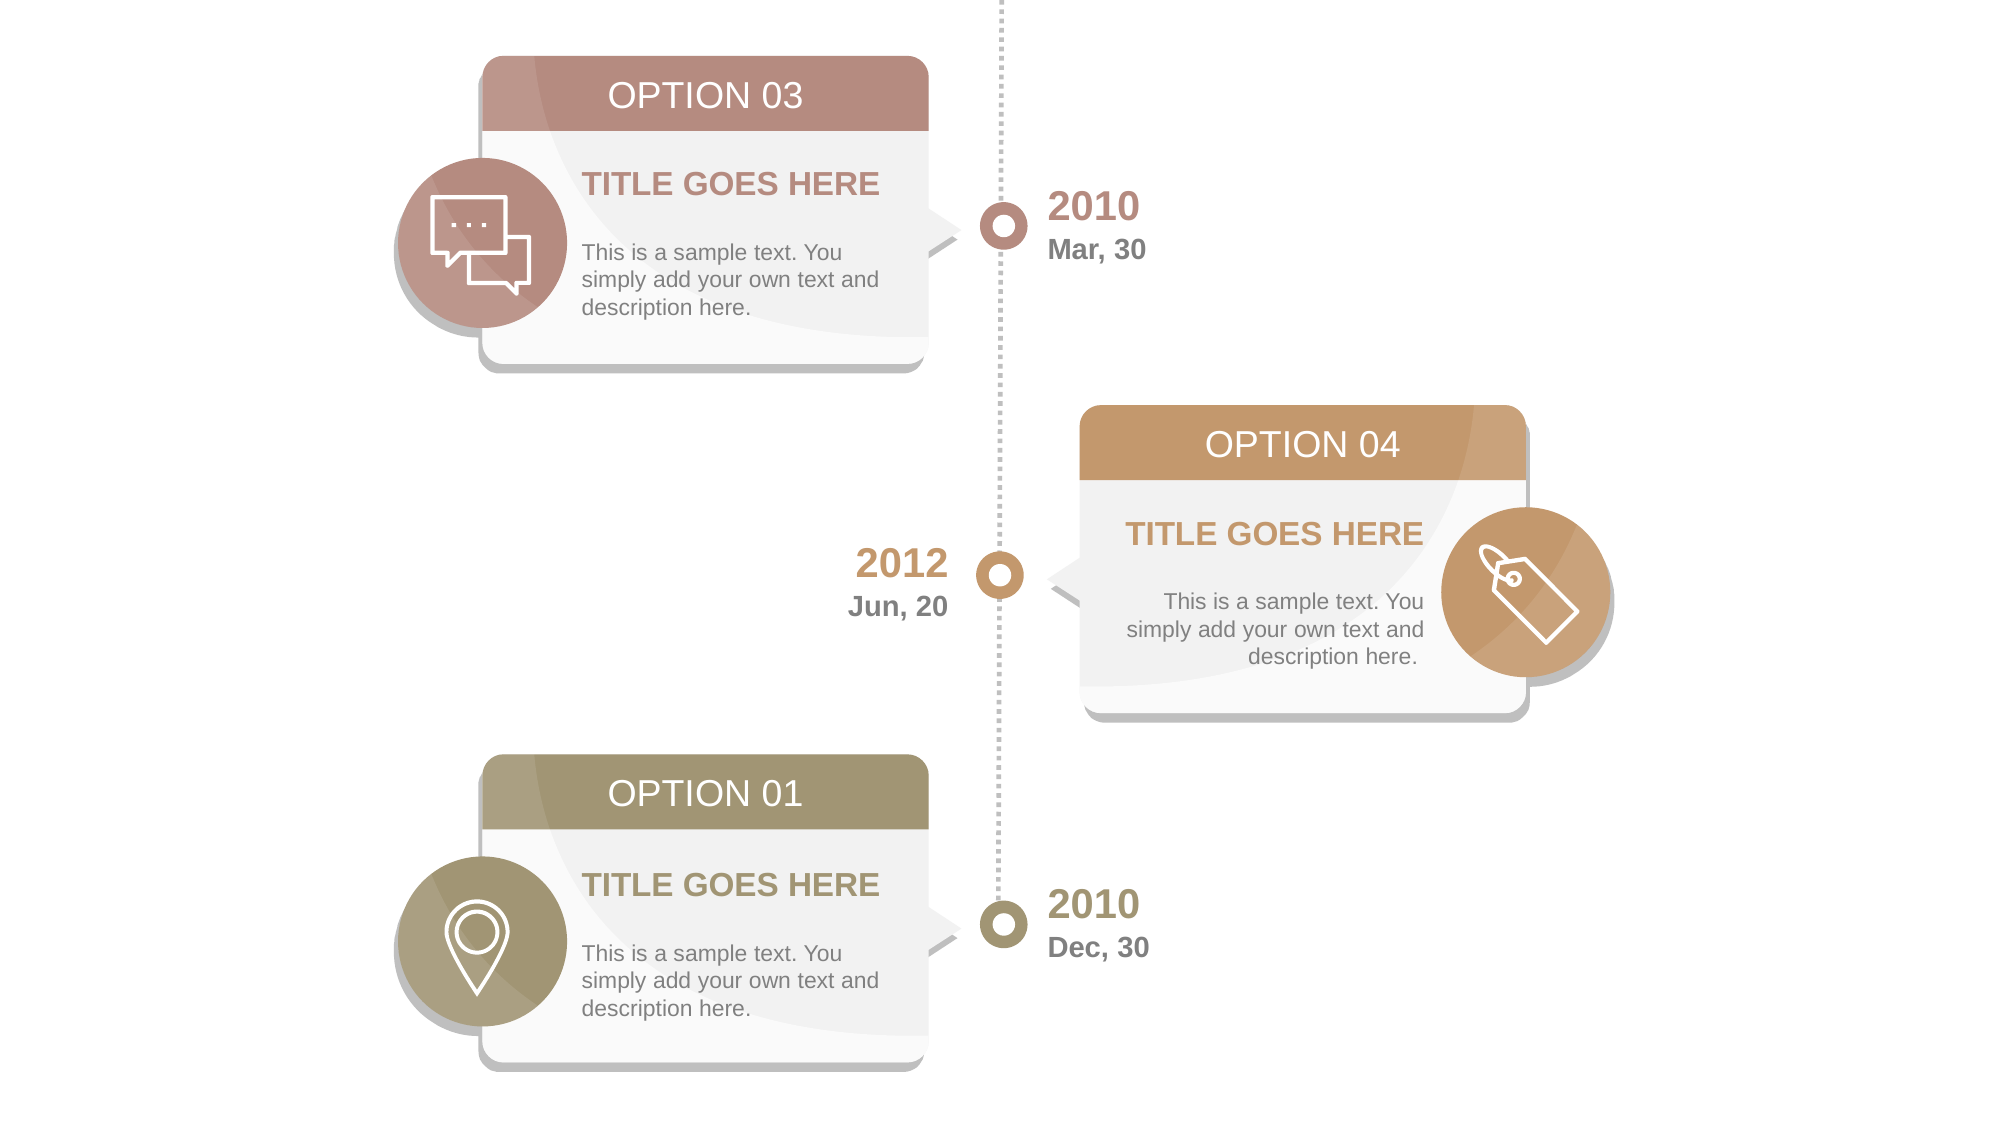

OPTION 03

TITLE GOES HERE
This is a sample text. You simply add your own text and description here.
2010
Mar, 30

OPTION 04

TITLE GOES HERE
This is a sample text. You simply add your own text and description here.
2012
Jun, 20

OPTION 01

TITLE GOES HERE
This is a sample text. You simply add your own text and description here.
2010
Dec, 30